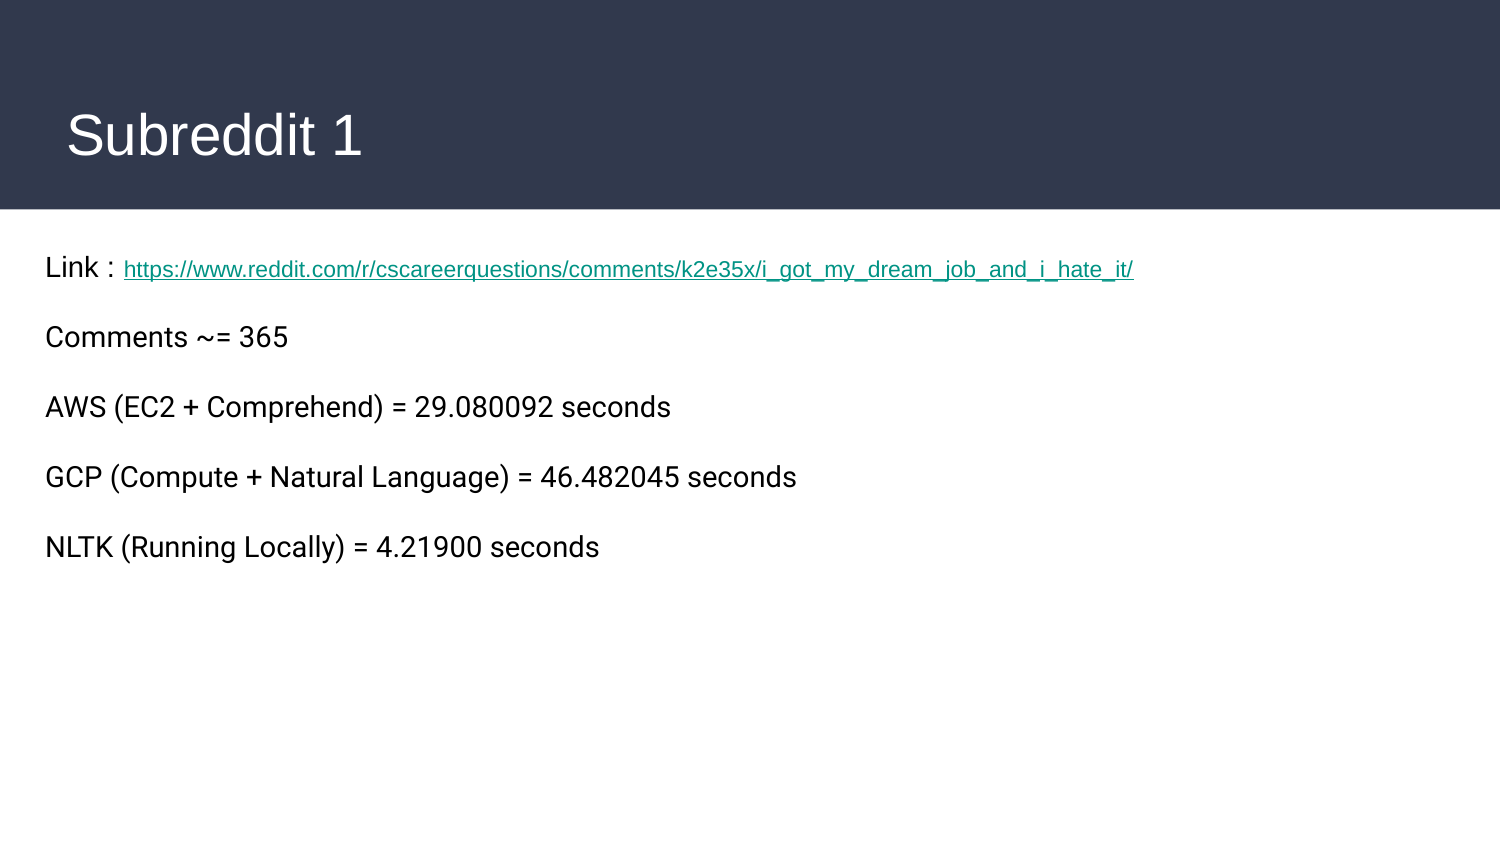

# Subreddit 1
Link : https://www.reddit.com/r/cscareerquestions/comments/k2e35x/i_got_my_dream_job_and_i_hate_it/

Comments ~= 365

AWS (EC2 + Comprehend) = 29.080092 seconds

GCP (Compute + Natural Language) = 46.482045 seconds

NLTK (Running Locally) = 4.21900 seconds